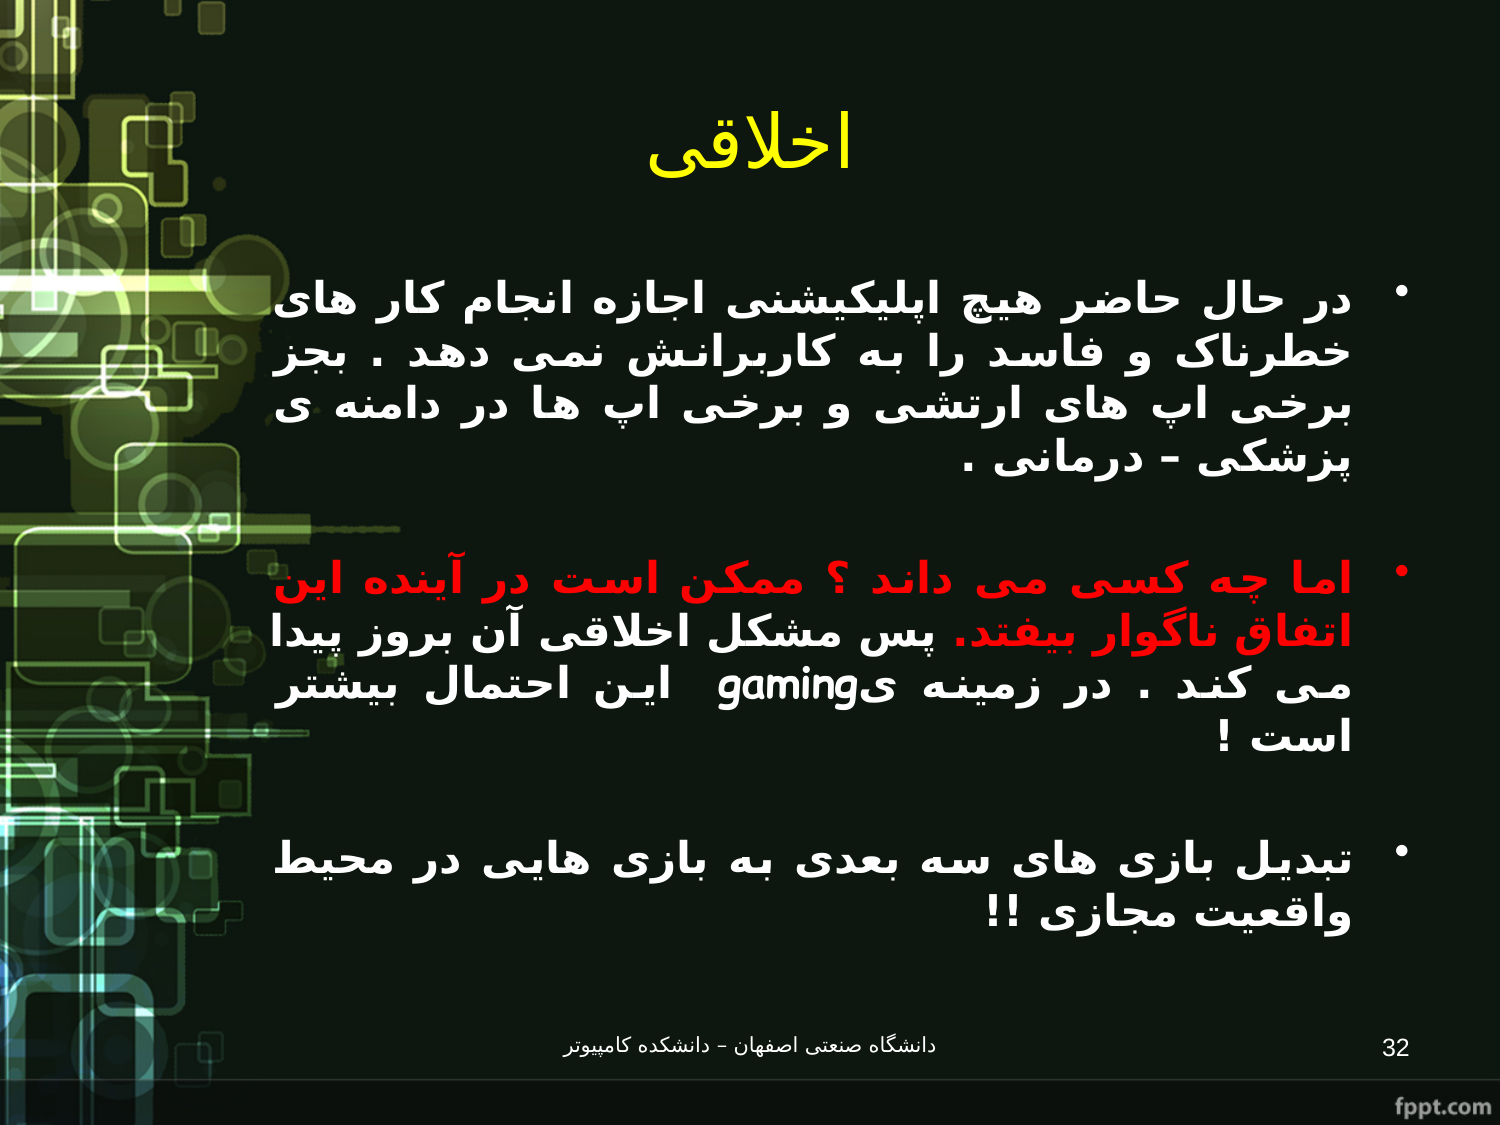

# اخلاقی
در حال حاضر هیچ اپلیکیشنی اجازه انجام کار های خطرناک و فاسد را به کاربرانش نمی دهد . بجز برخی اپ های ارتشی و برخی اپ ها در دامنه ی پزشکی – درمانی .

اما چه کسی می داند ؟ ممکن است در آینده این اتفاق ناگوار بیفتد. پس مشکل اخلاقی آن بروز پیدا می کند . در زمینه یgaming  این احتمال بیشتر است !

تبدیل بازی های سه بعدی به بازی هایی در محیط واقعیت مجازی !!
دانشگاه صنعتی اصفهان – دانشکده کامپیوتر
32